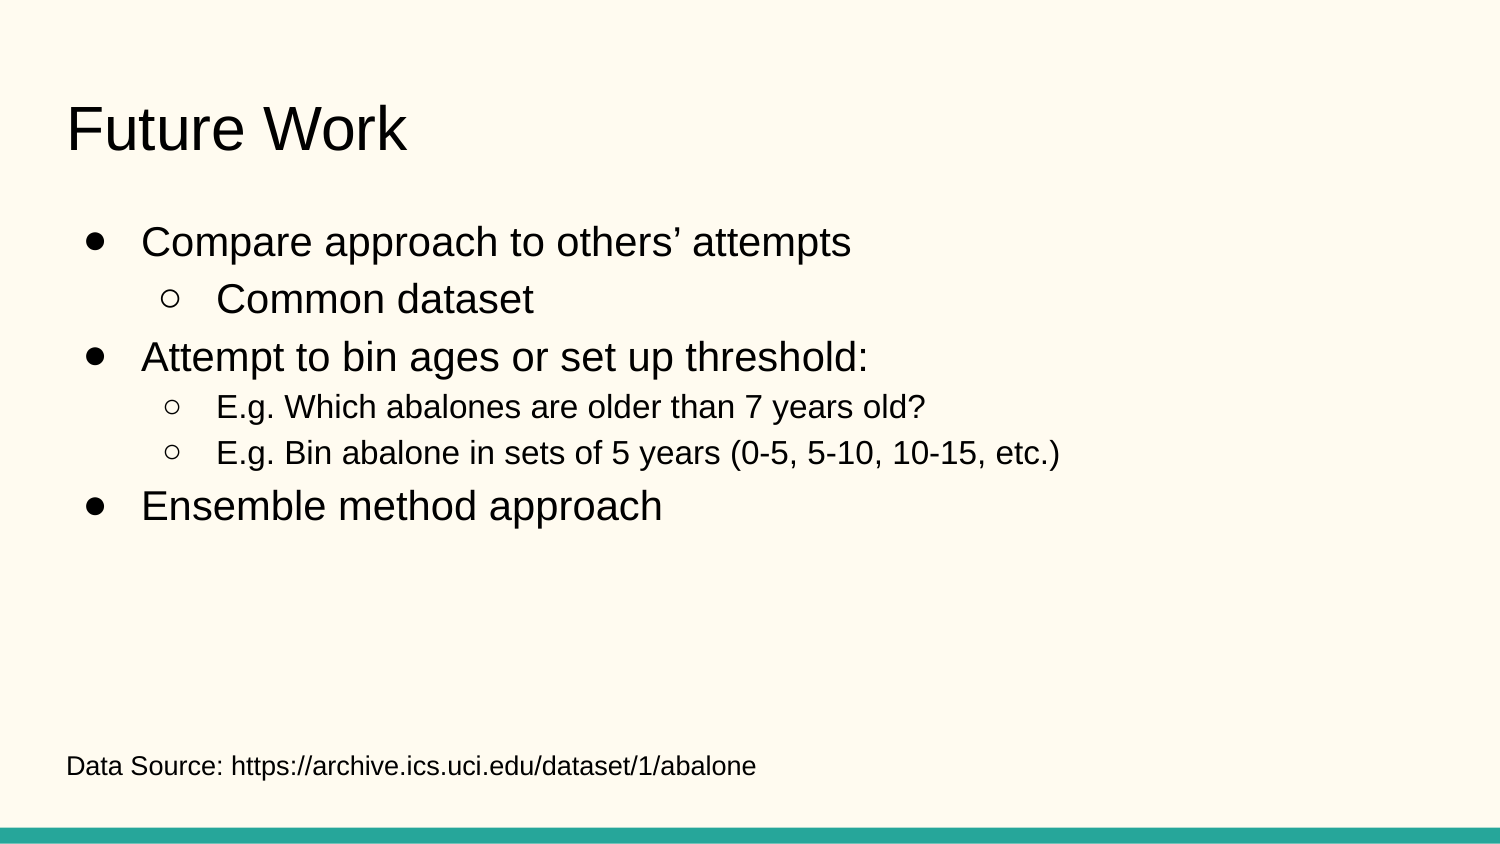

# Future Work
Compare approach to others’ attempts
Common dataset
Attempt to bin ages or set up threshold:
E.g. Which abalones are older than 7 years old?
E.g. Bin abalone in sets of 5 years (0-5, 5-10, 10-15, etc.)
Ensemble method approach

Data Source: https://archive.ics.uci.edu/dataset/1/abalone